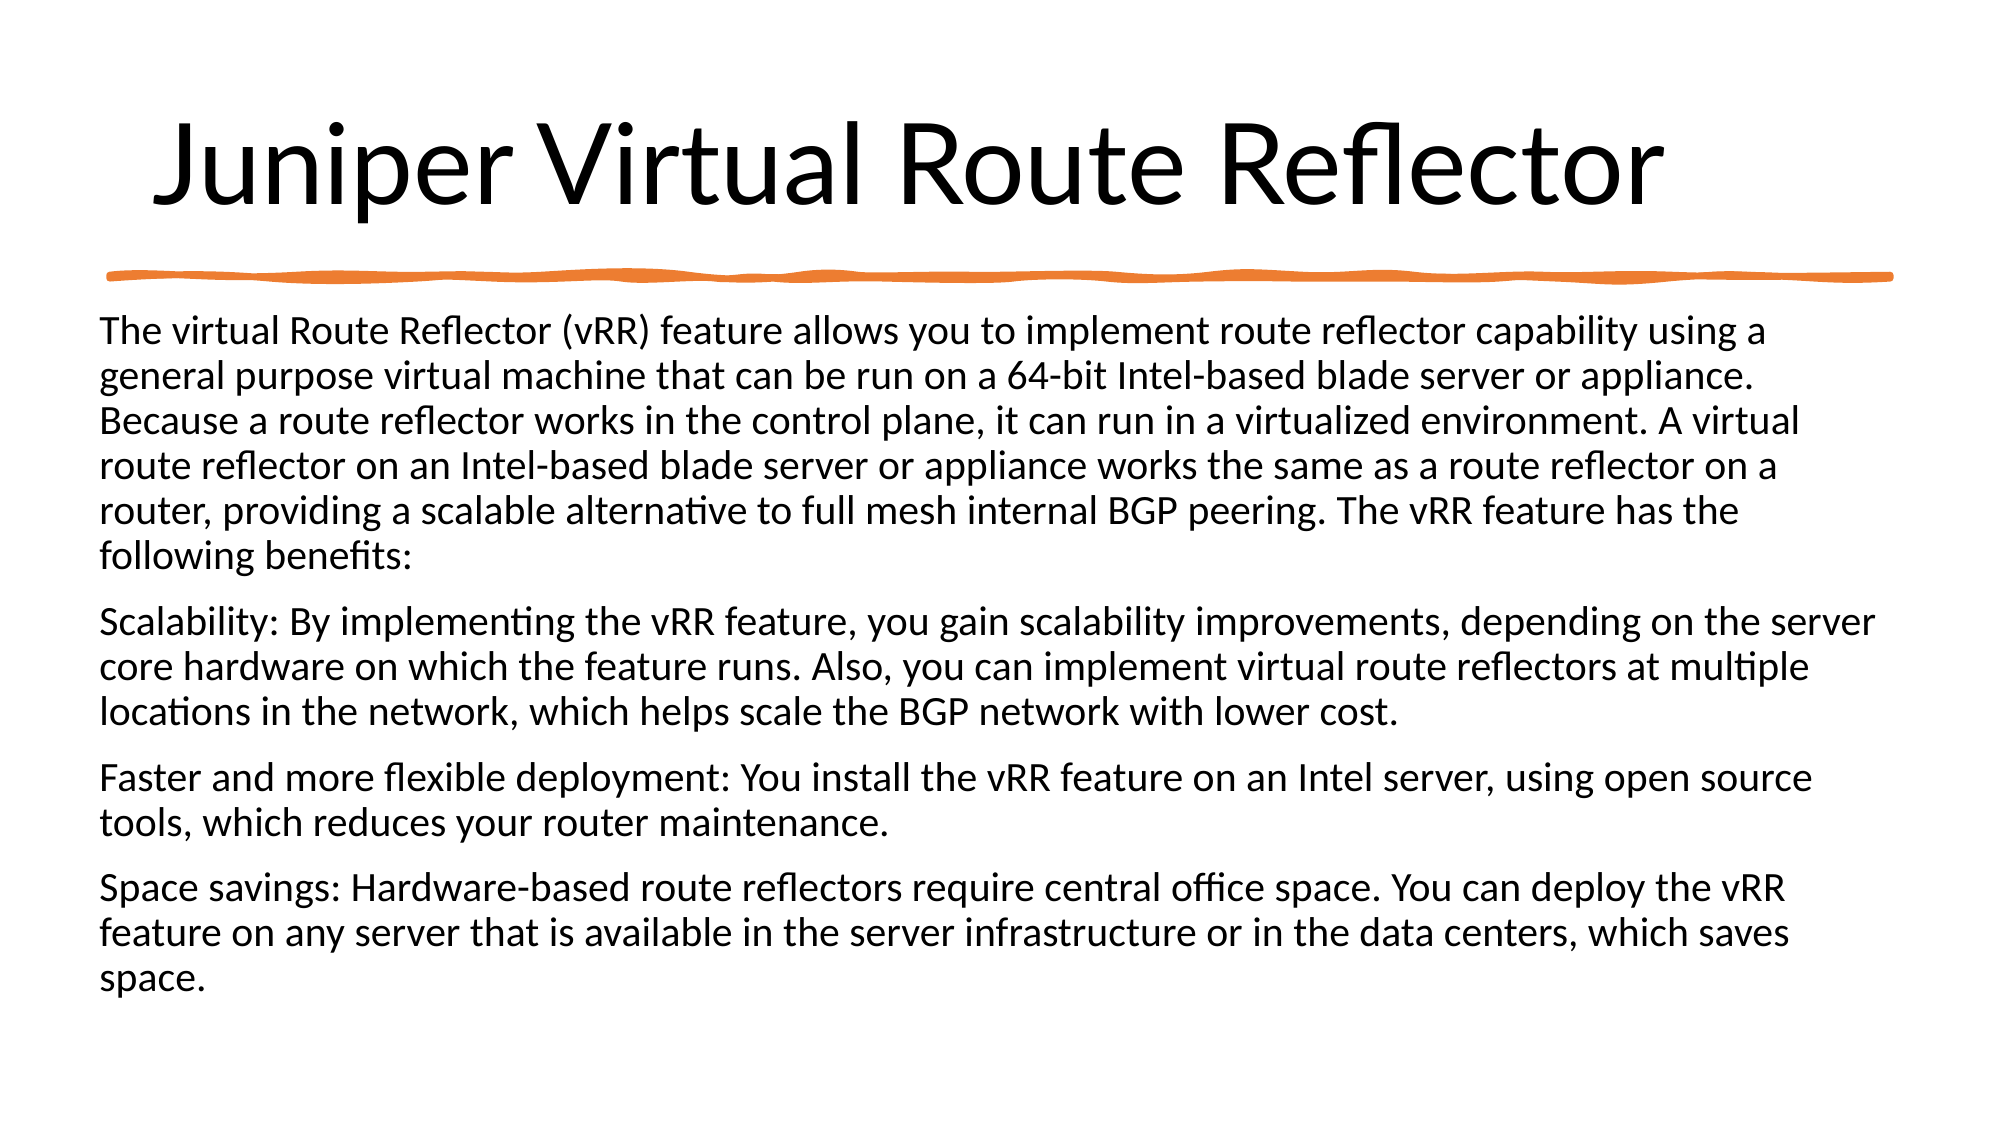

# Juniper Virtual Route Reflector

The virtual Route Reflector (vRR) feature allows you to implement route reflector capability using a general purpose virtual machine that can be run on a 64-bit Intel-based blade server or appliance. Because a route reflector works in the control plane, it can run in a virtualized environment. A virtual route reflector on an Intel-based blade server or appliance works the same as a route reflector on a router, providing a scalable alternative to full mesh internal BGP peering. The vRR feature has the following benefits:
Scalability: By implementing the vRR feature, you gain scalability improvements, depending on the server core hardware on which the feature runs. Also, you can implement virtual route reflectors at multiple locations in the network, which helps scale the BGP network with lower cost.
Faster and more flexible deployment: You install the vRR feature on an Intel server, using open source tools, which reduces your router maintenance.
Space savings: Hardware-based route reflectors require central office space. You can deploy the vRR feature on any server that is available in the server infrastructure or in the data centers, which saves space.